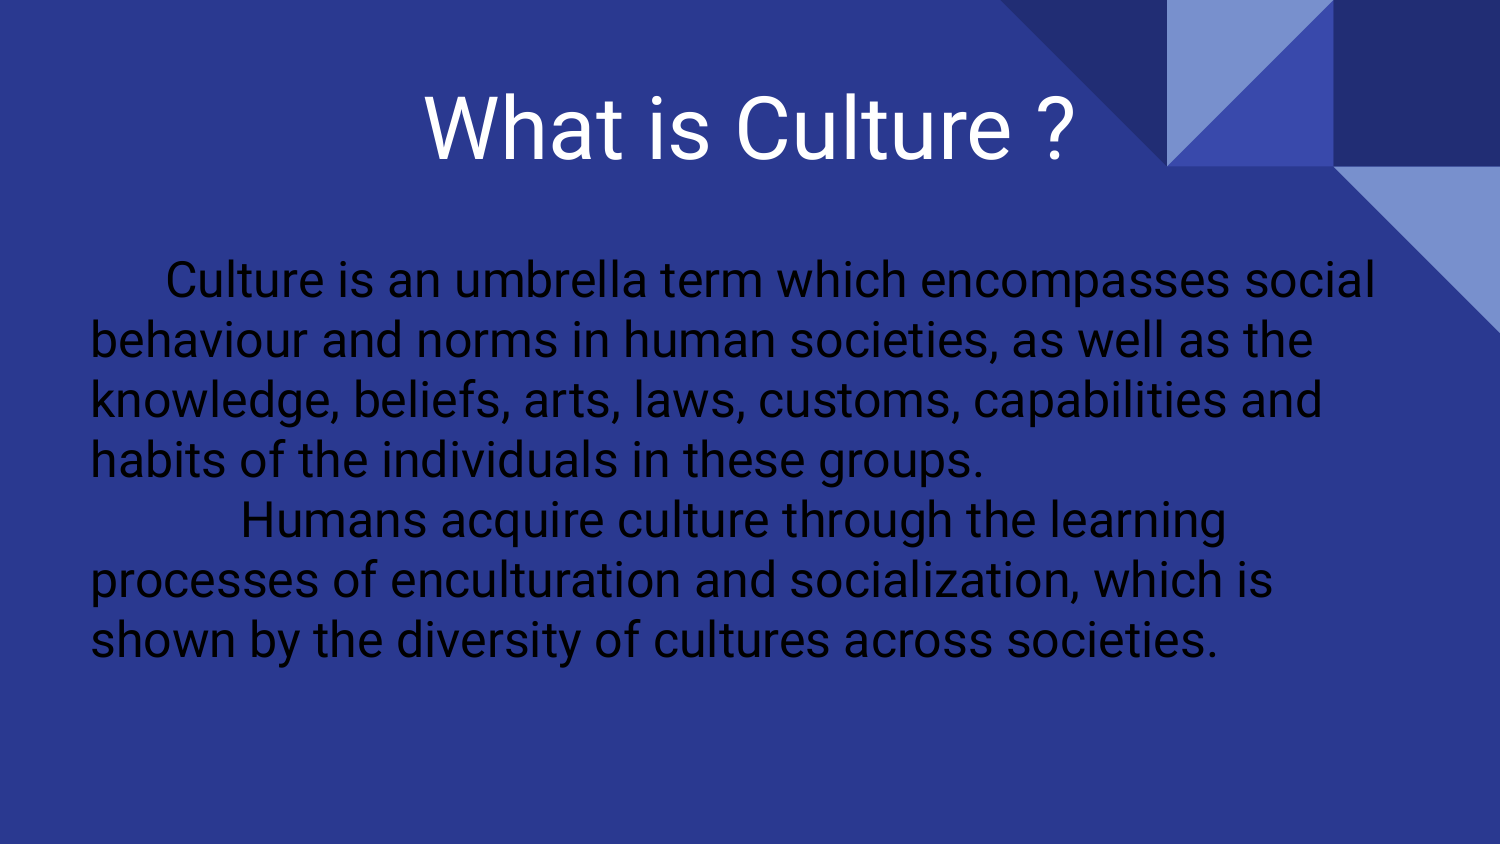

# What is Culture ?
Culture is an umbrella term which encompasses social behaviour and norms in human societies, as well as the knowledge, beliefs, arts, laws, customs, capabilities and habits of the individuals in these groups.
	Humans acquire culture through the learning processes of enculturation and socialization, which is shown by the diversity of cultures across societies.